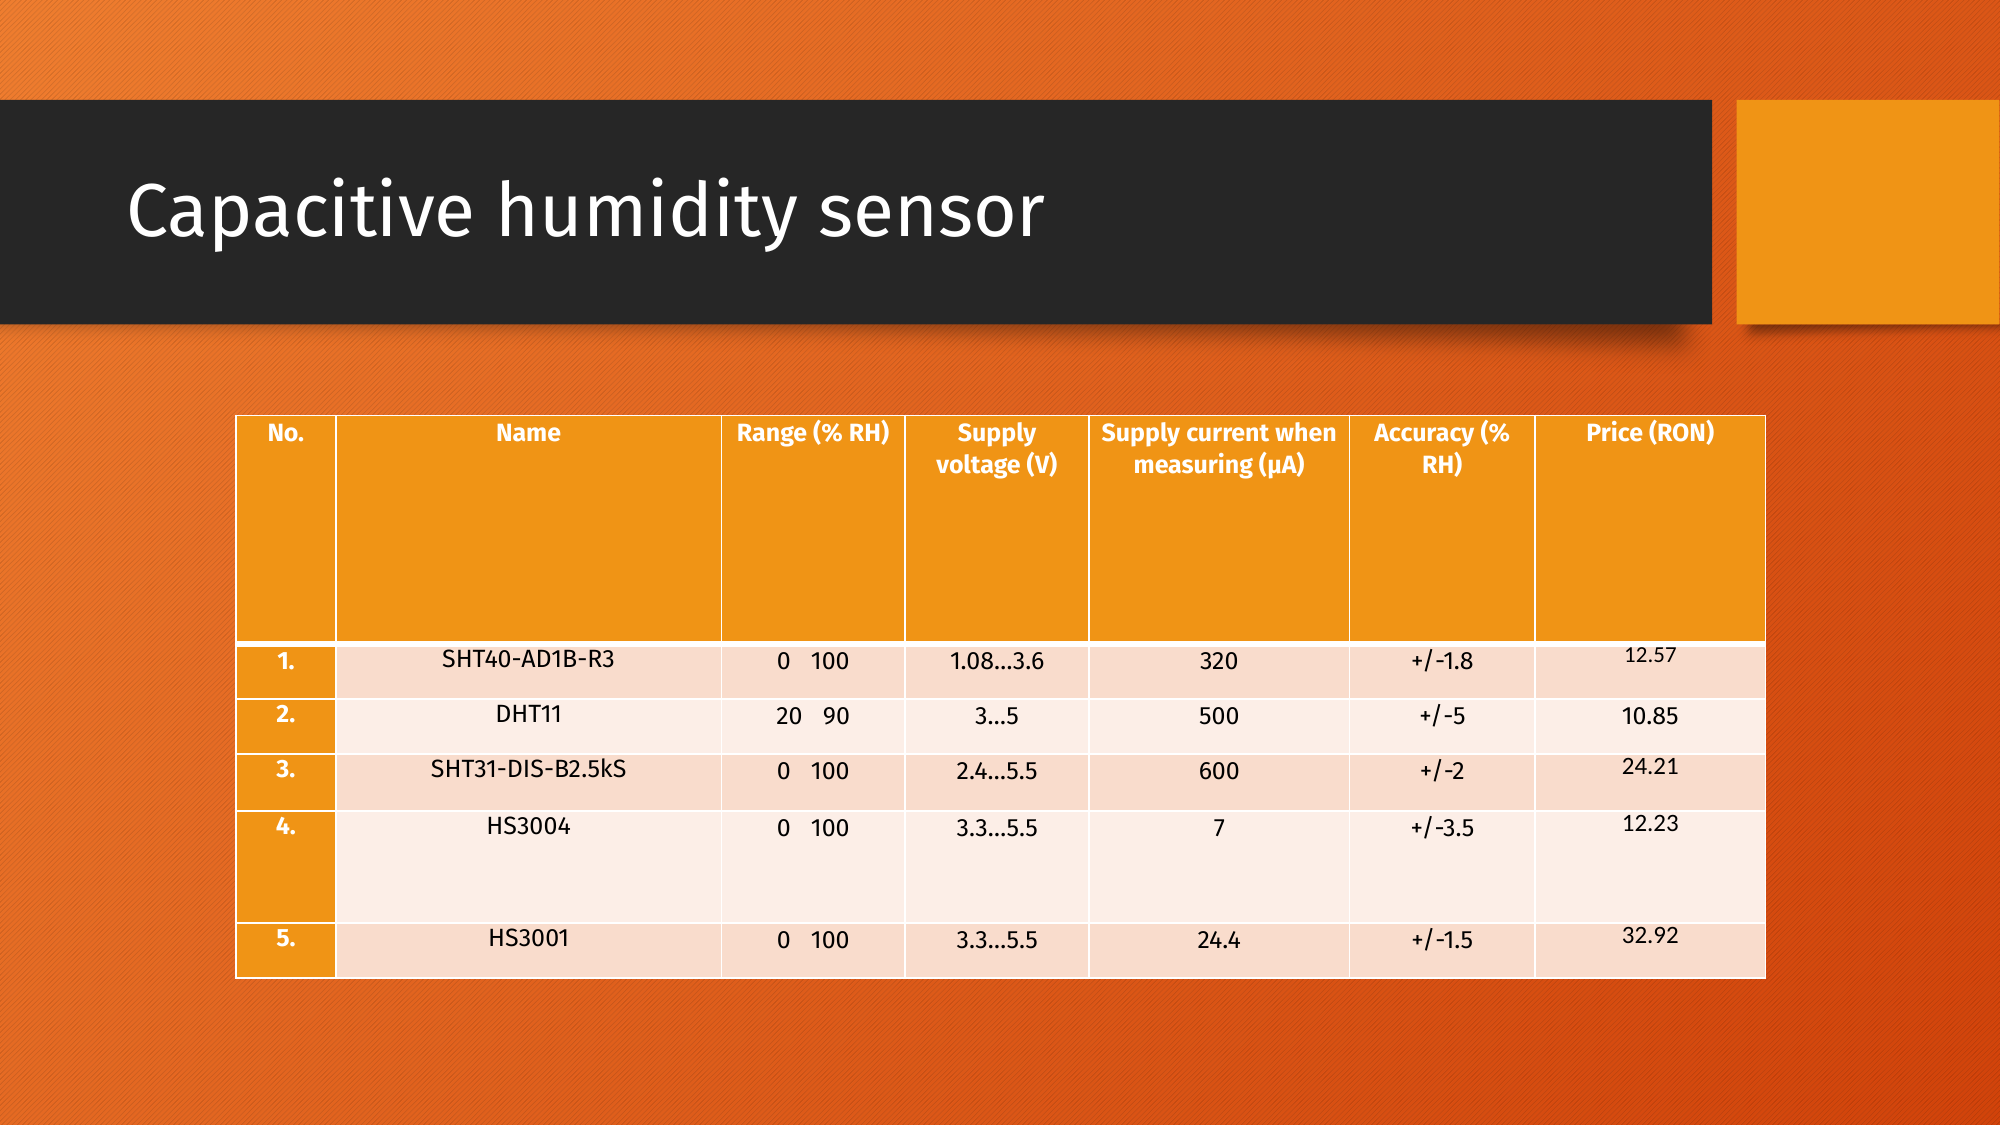

# Capacitive humidity sensor
| No. | Name | Range (% RH) | Supply voltage (V) | Supply current when measuring (µA) | Accuracy (% RH) | Price (RON) |
| --- | --- | --- | --- | --- | --- | --- |
| 1. | SHT40-AD1B-R3 | 0 100 | 1.08…3.6 | 320 | +/-1.8 | 12.57 |
| 2. | DHT11 | 20 90 | 3…5 | 500 | +/-5 | 10.85 |
| 3. | SHT31-DIS-B2.5kS | 0 100 | 2.4…5.5 | 600 | +/-2 | 24.21 |
| 4. | HS3004 | 0 100 | 3.3…5.5 | 7 | +/-3.5 | 12.23 |
| 5. | HS3001 | 0 100 | 3.3…5.5 | 24.4 | +/-1.5 | 32.92 |